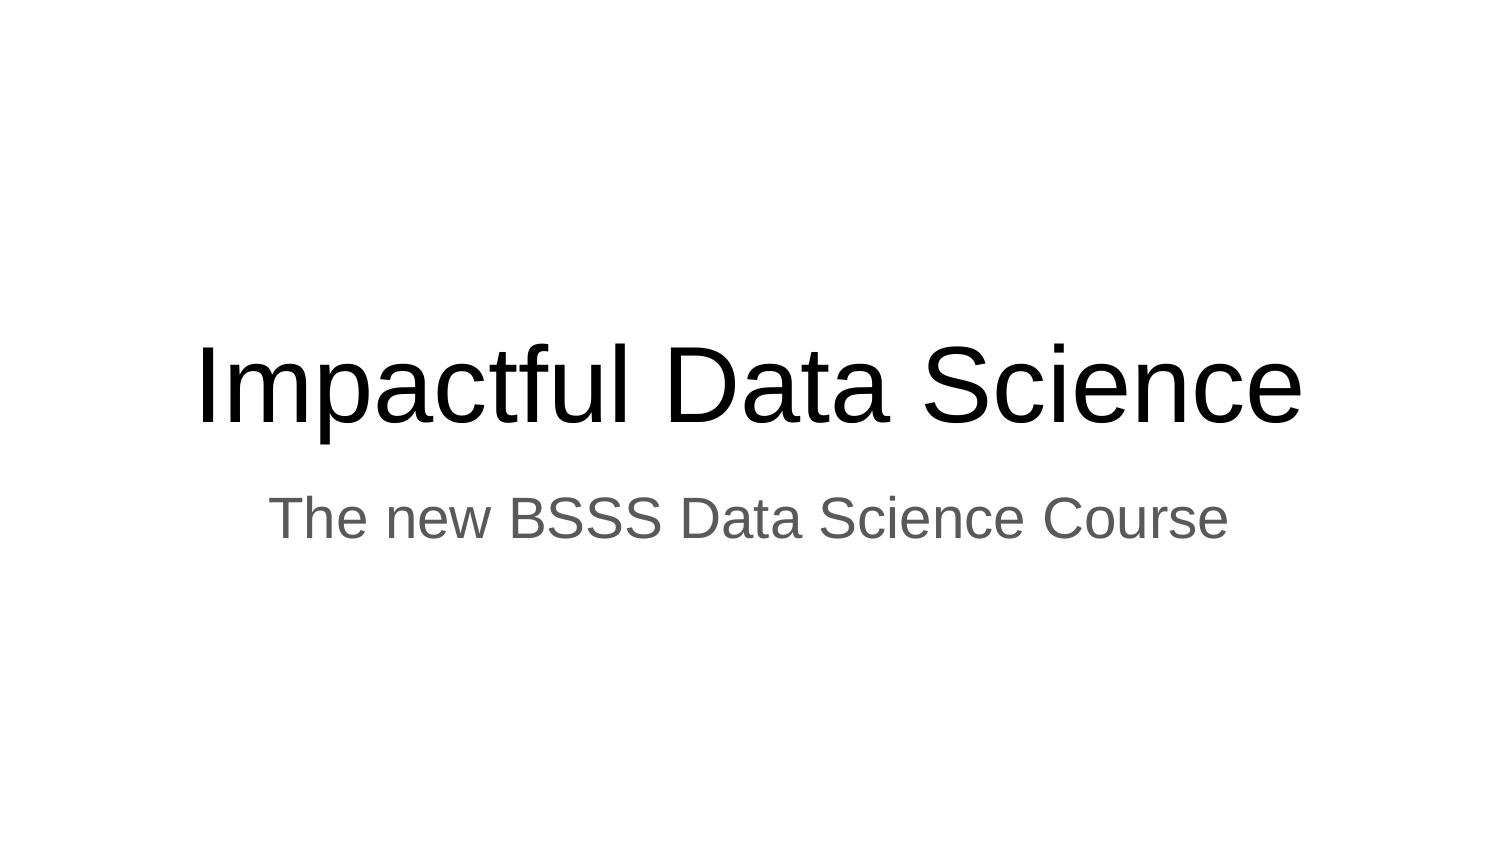

# Impactful Data Science
The new BSSS Data Science Course